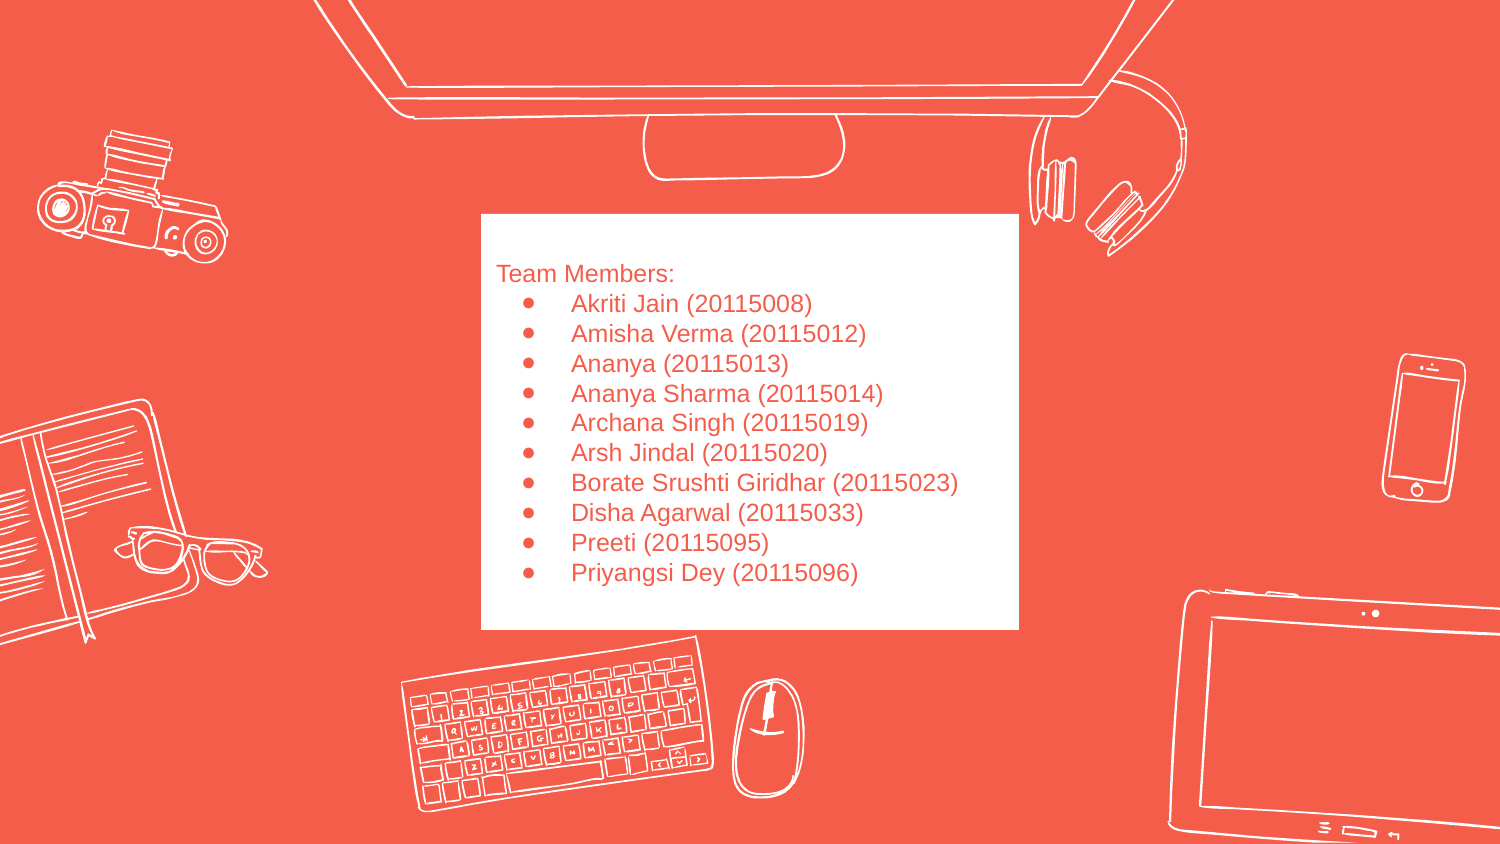

# Team Members:
Akriti Jain (20115008)
Amisha Verma (20115012)
Ananya (20115013)
Ananya Sharma (20115014)
Archana Singh (20115019)
Arsh Jindal (20115020)
Borate Srushti Giridhar (20115023)
Disha Agarwal (20115033)
Preeti (20115095)
Priyangsi Dey (20115096)